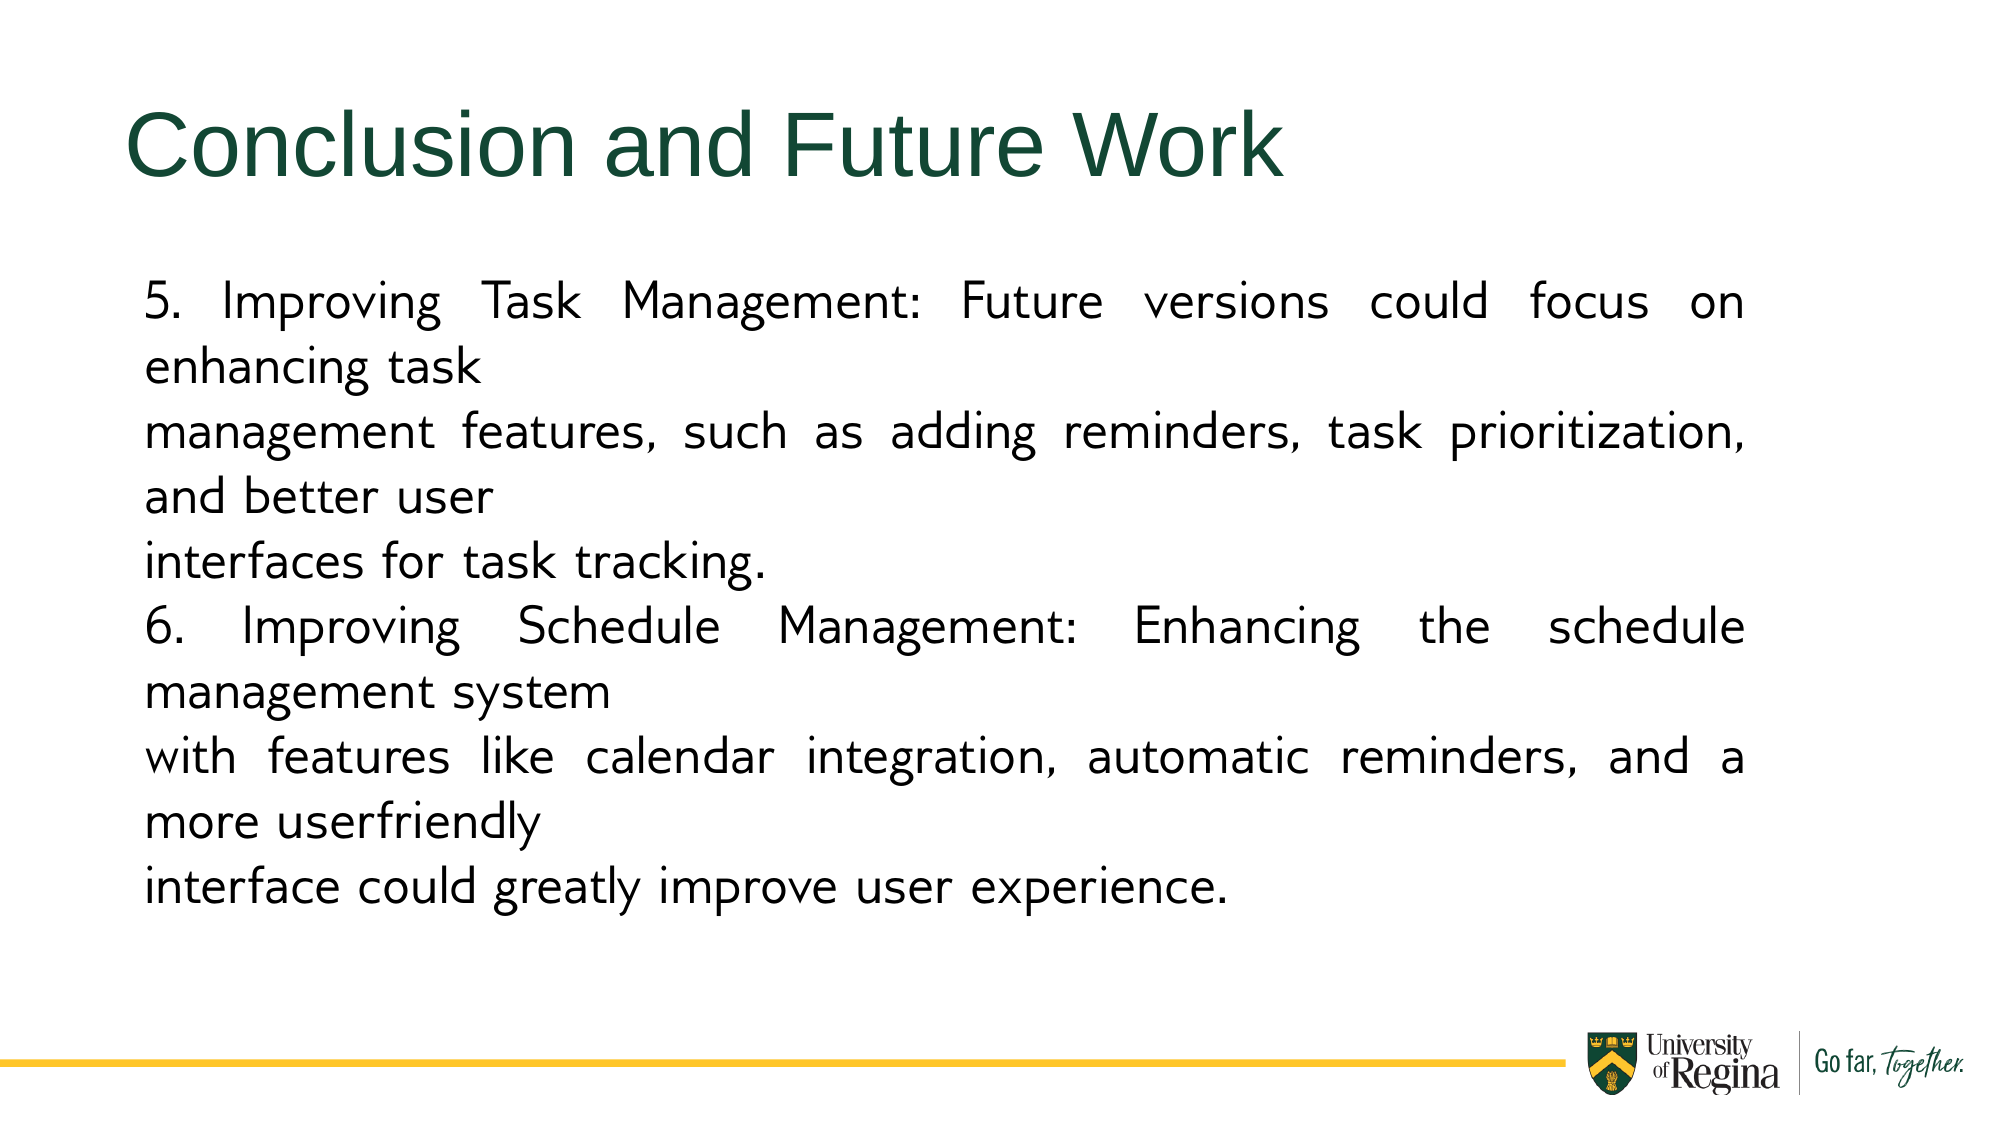

Conclusion and Future Work

5. Improving Task Management: Future versions could focus on enhancing task
management features, such as adding reminders, task prioritization, and better user
interfaces for task tracking.
6. Improving Schedule Management: Enhancing the schedule management system
with features like calendar integration, automatic reminders, and a more userfriendly
interface could greatly improve user experience.